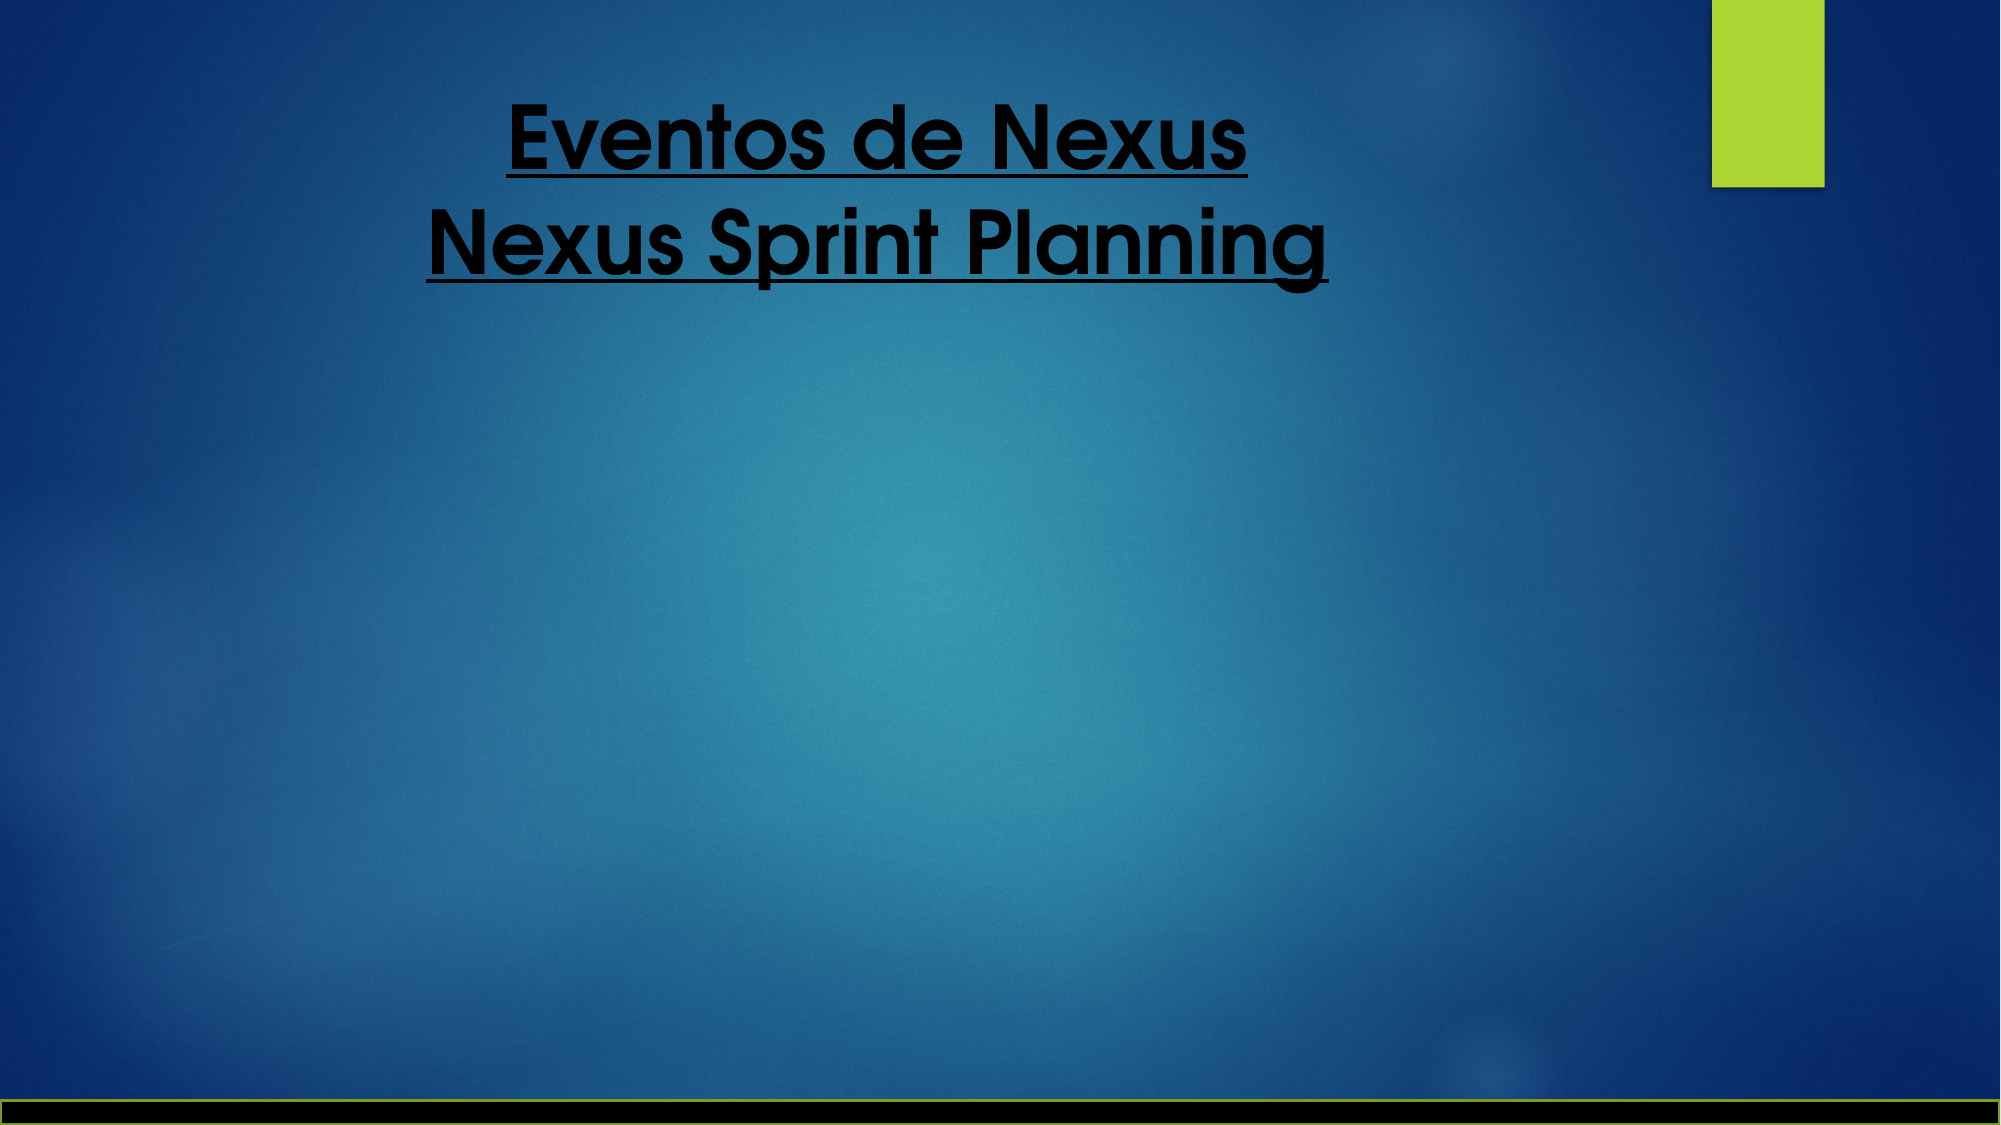

# Eventos de Nexus Nexus Sprint Planning